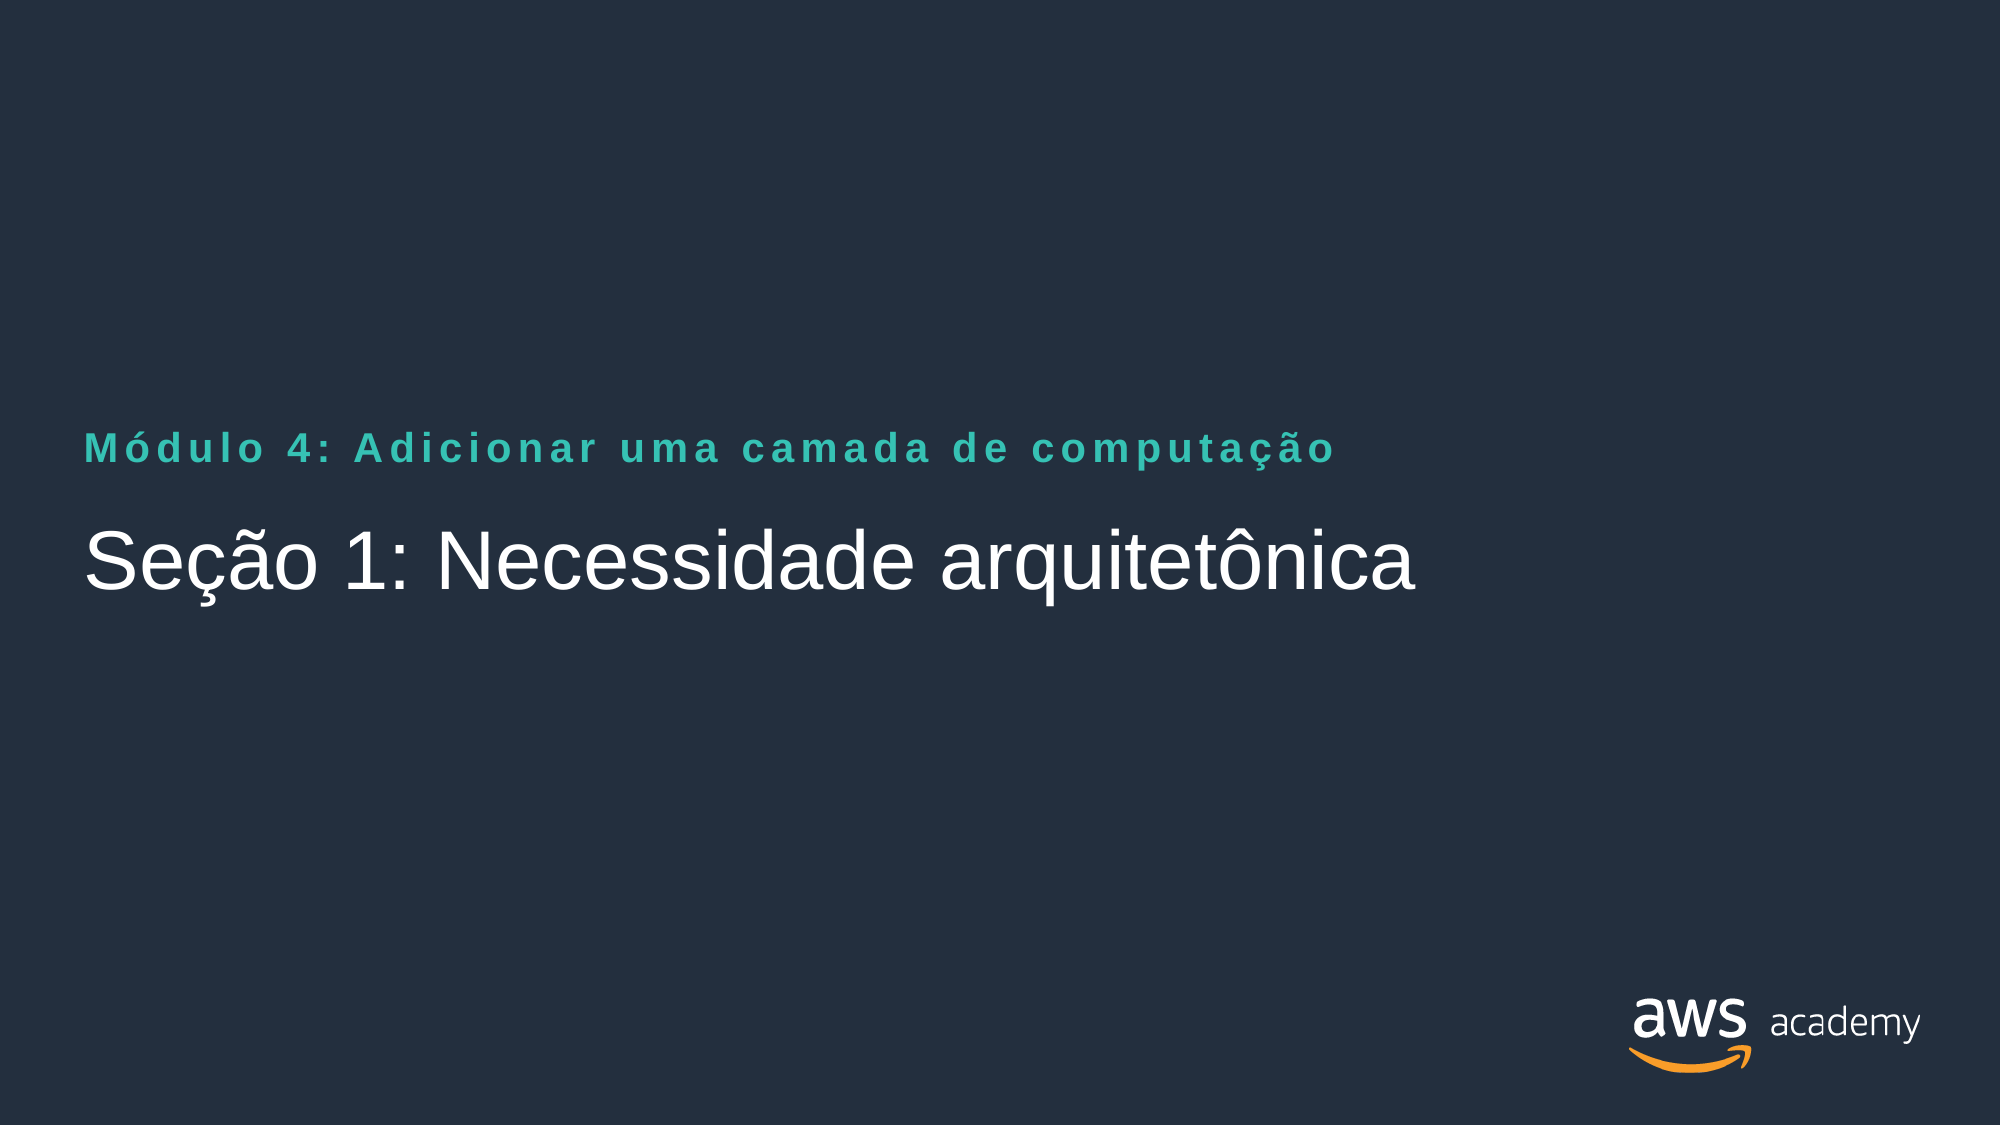

Módulo 4: Adicionar uma camada de computação
# Seção 1: Necessidade arquitetônica